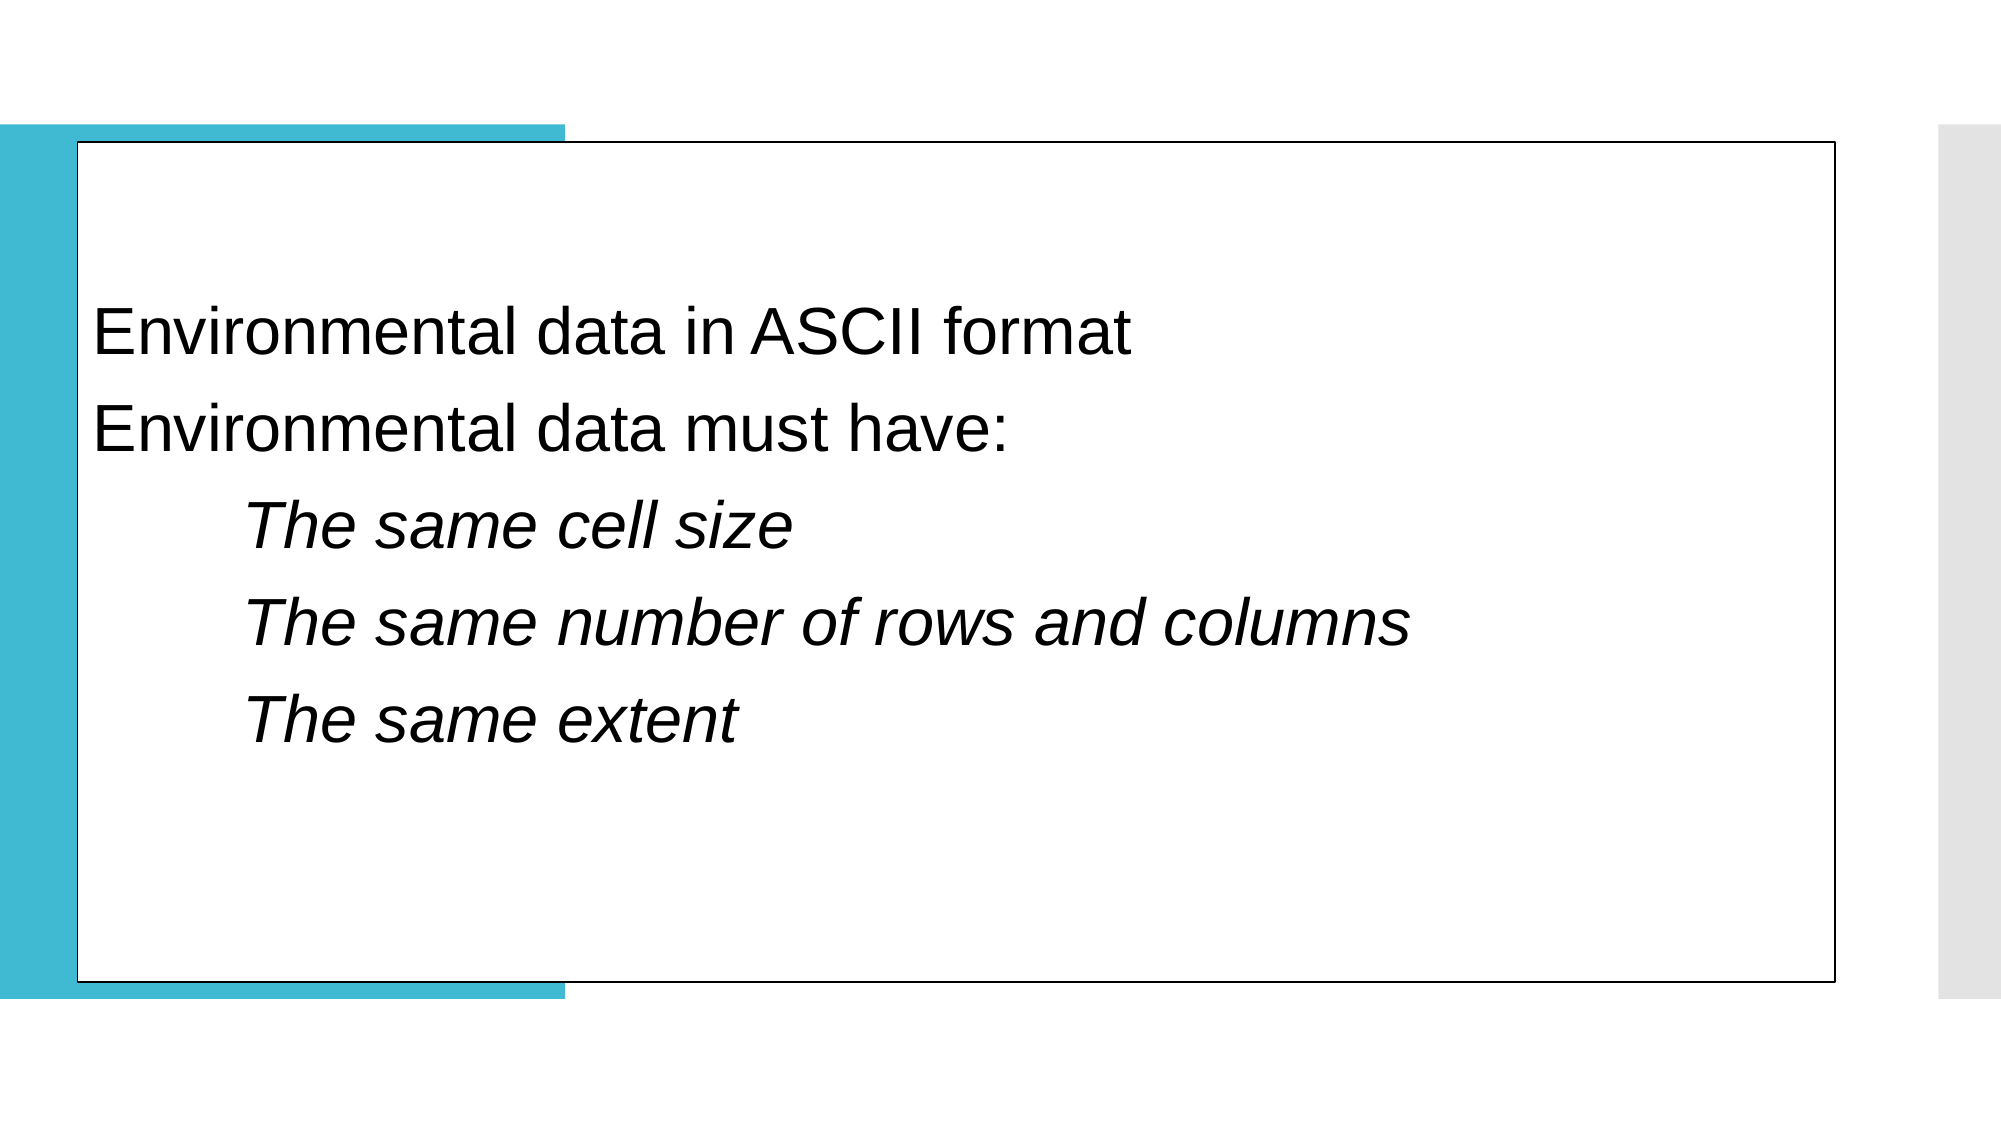

Environmental data in ASCII format
Environmental data must have:
	The same cell size
	The same number of rows and columns
	The same extent

#